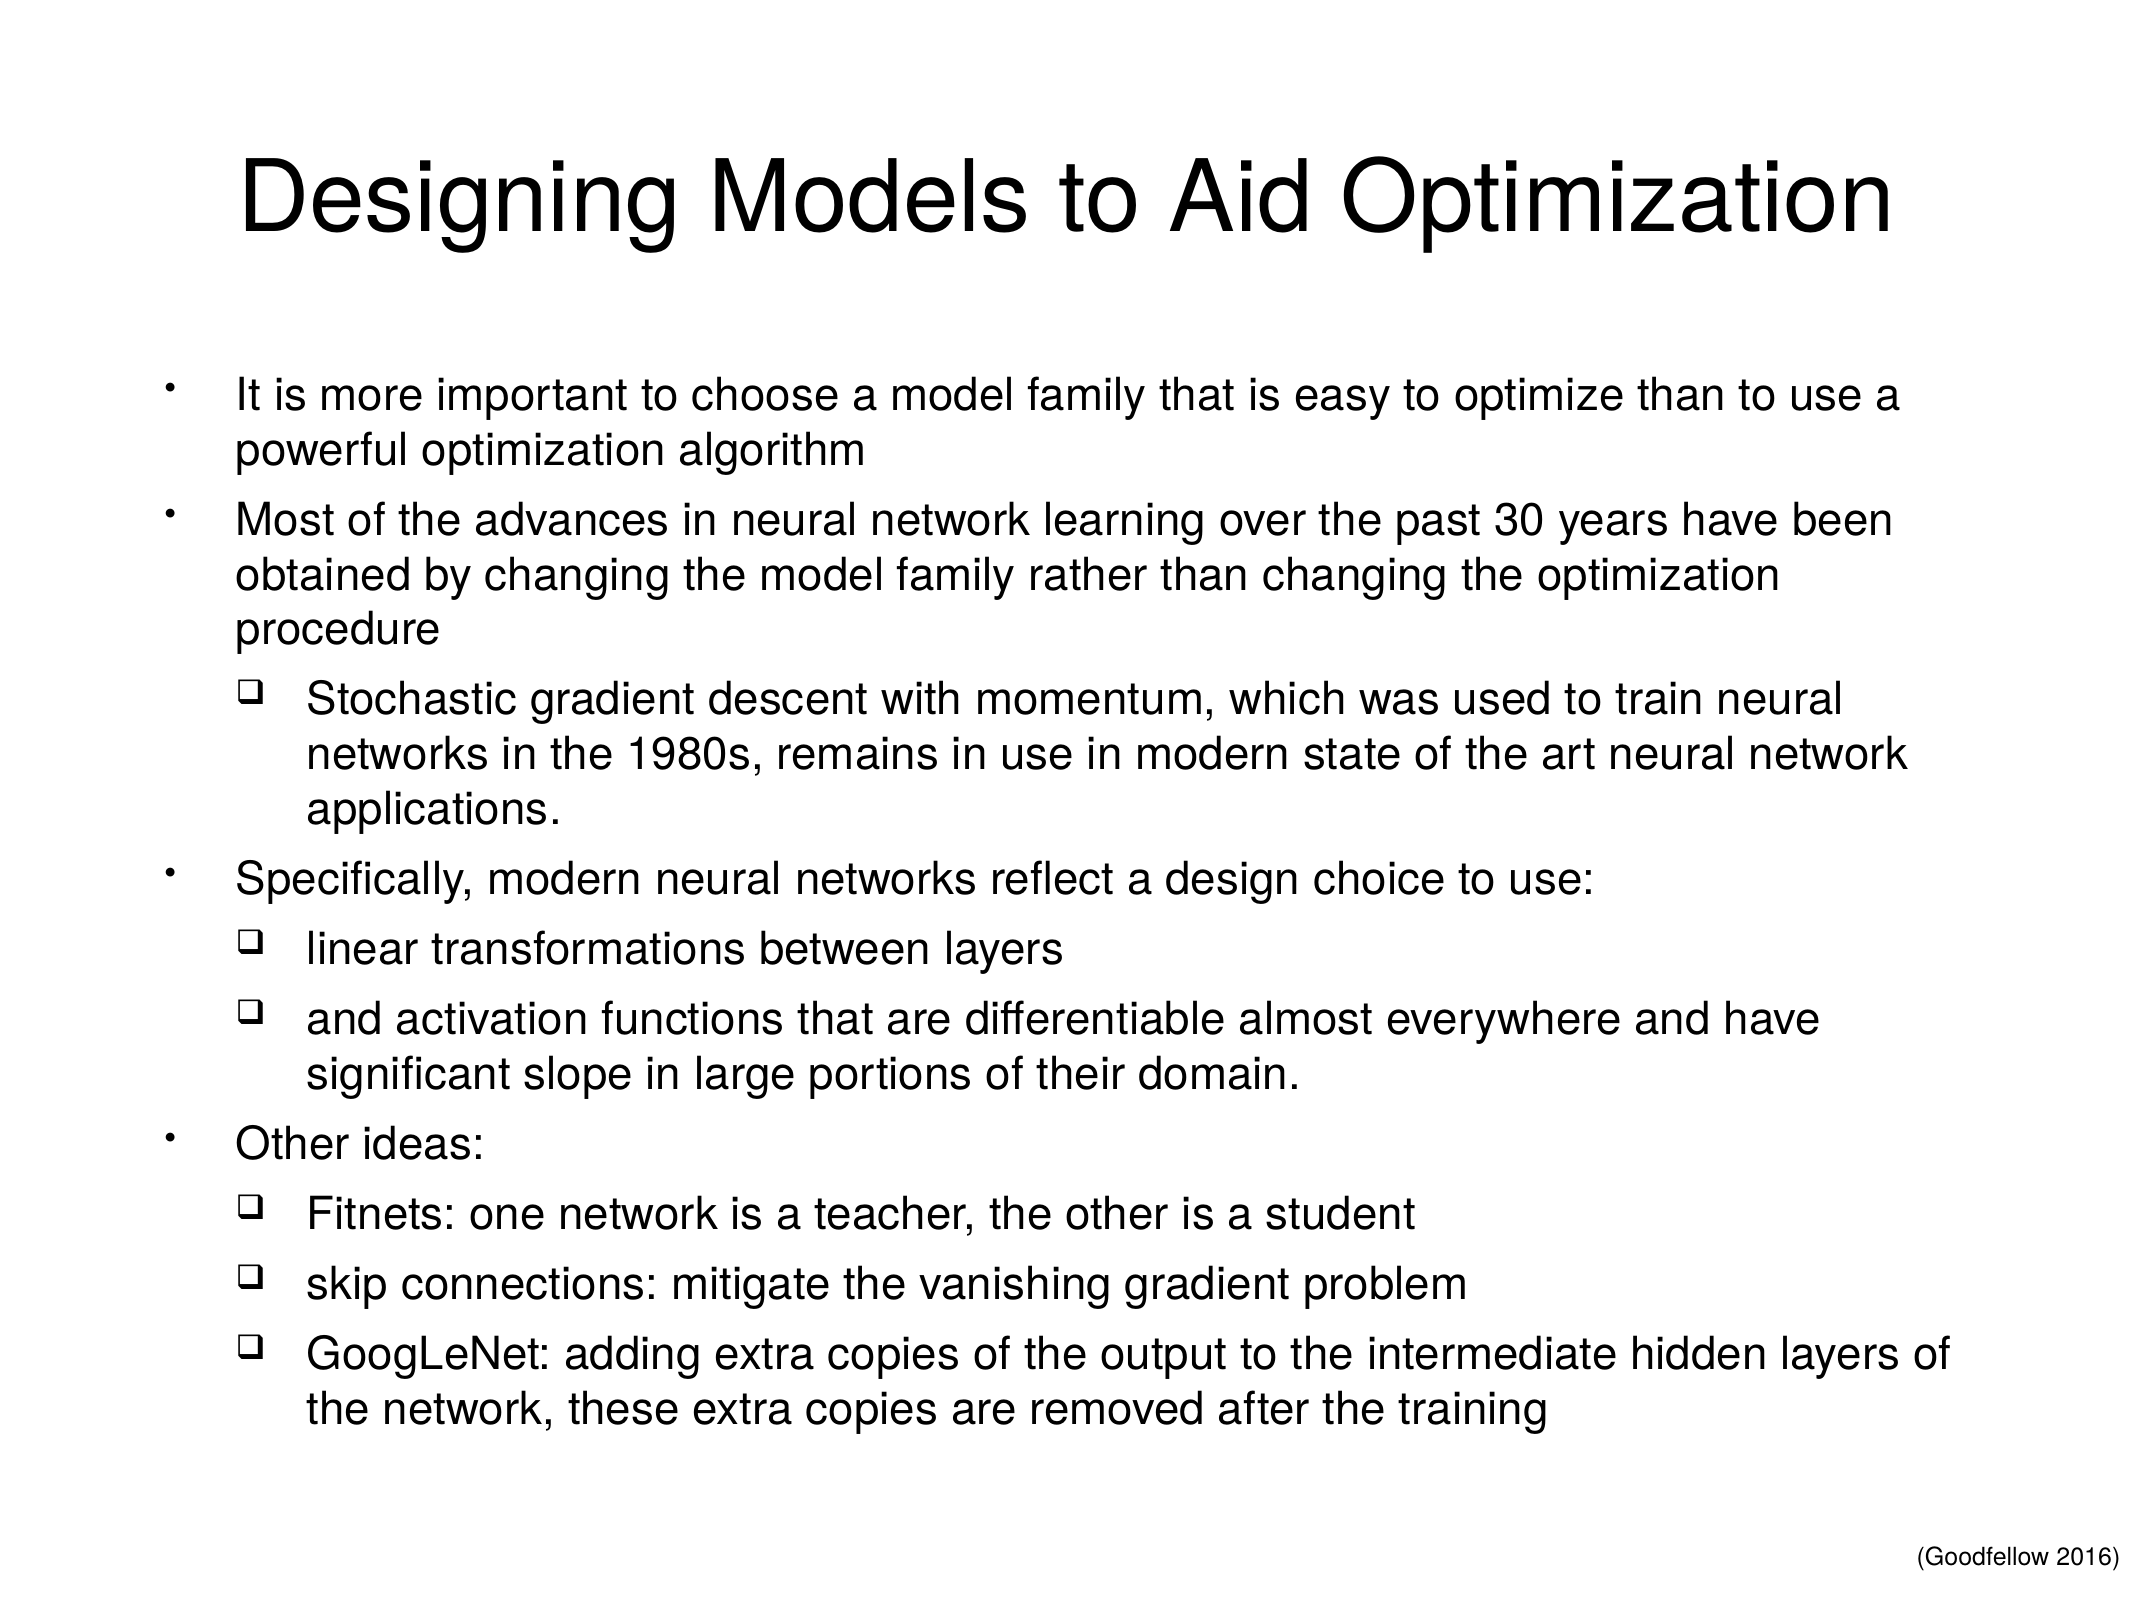

# Designing Models to Aid Optimization
It is more important to choose a model family that is easy to optimize than to use a powerful optimization algorithm
Most of the advances in neural network learning over the past 30 years have been obtained by changing the model family rather than changing the optimization procedure
Stochastic gradient descent with momentum, which was used to train neural networks in the 1980s, remains in use in modern state of the art neural network applications.
Specifically, modern neural networks reflect a design choice to use:
linear transformations between layers
and activation functions that are differentiable almost everywhere and have significant slope in large portions of their domain.
Other ideas:
Fitnets: one network is a teacher, the other is a student
skip connections: mitigate the vanishing gradient problem
GoogLeNet: adding extra copies of the output to the intermediate hidden layers of the network, these extra copies are removed after the training